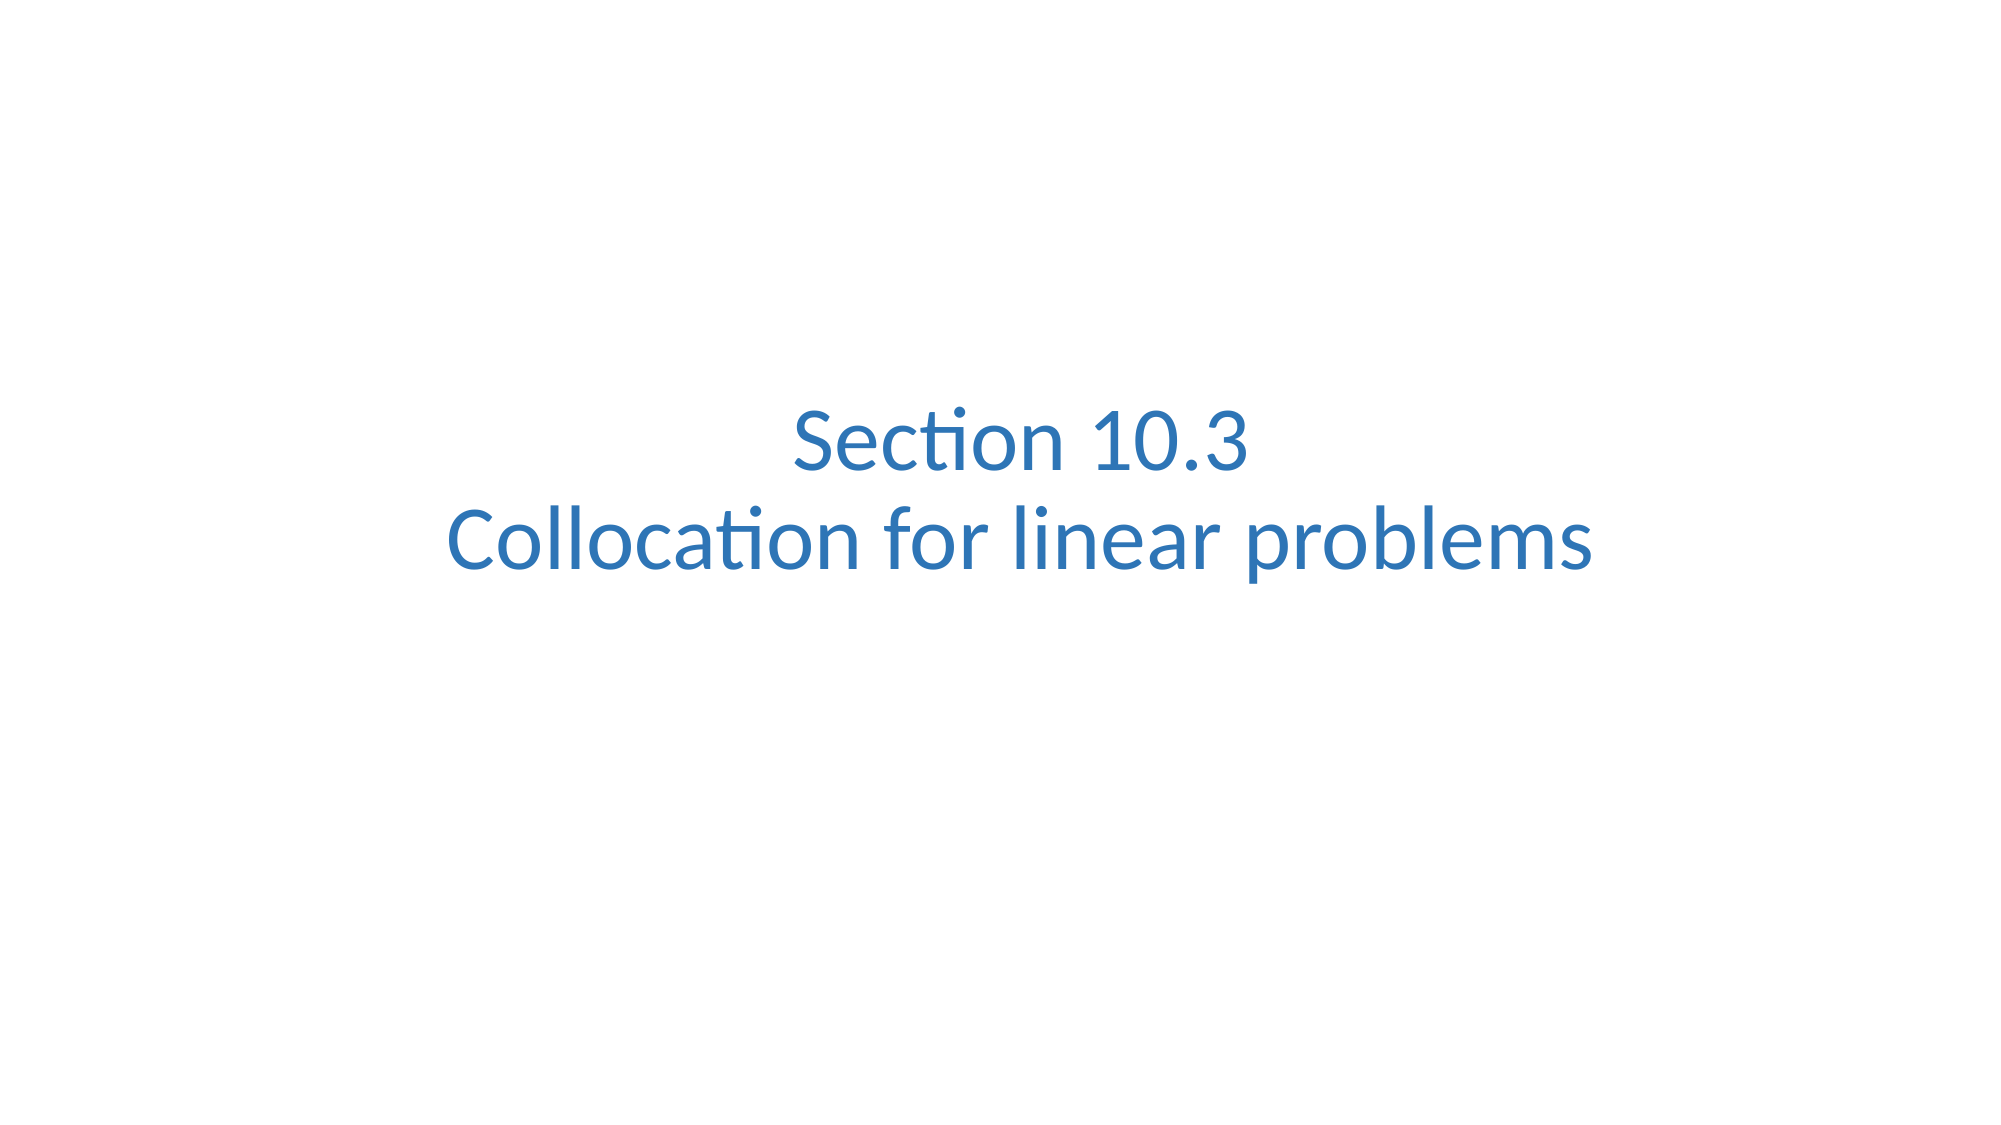

# Section 10.3 Collocation for linear problems